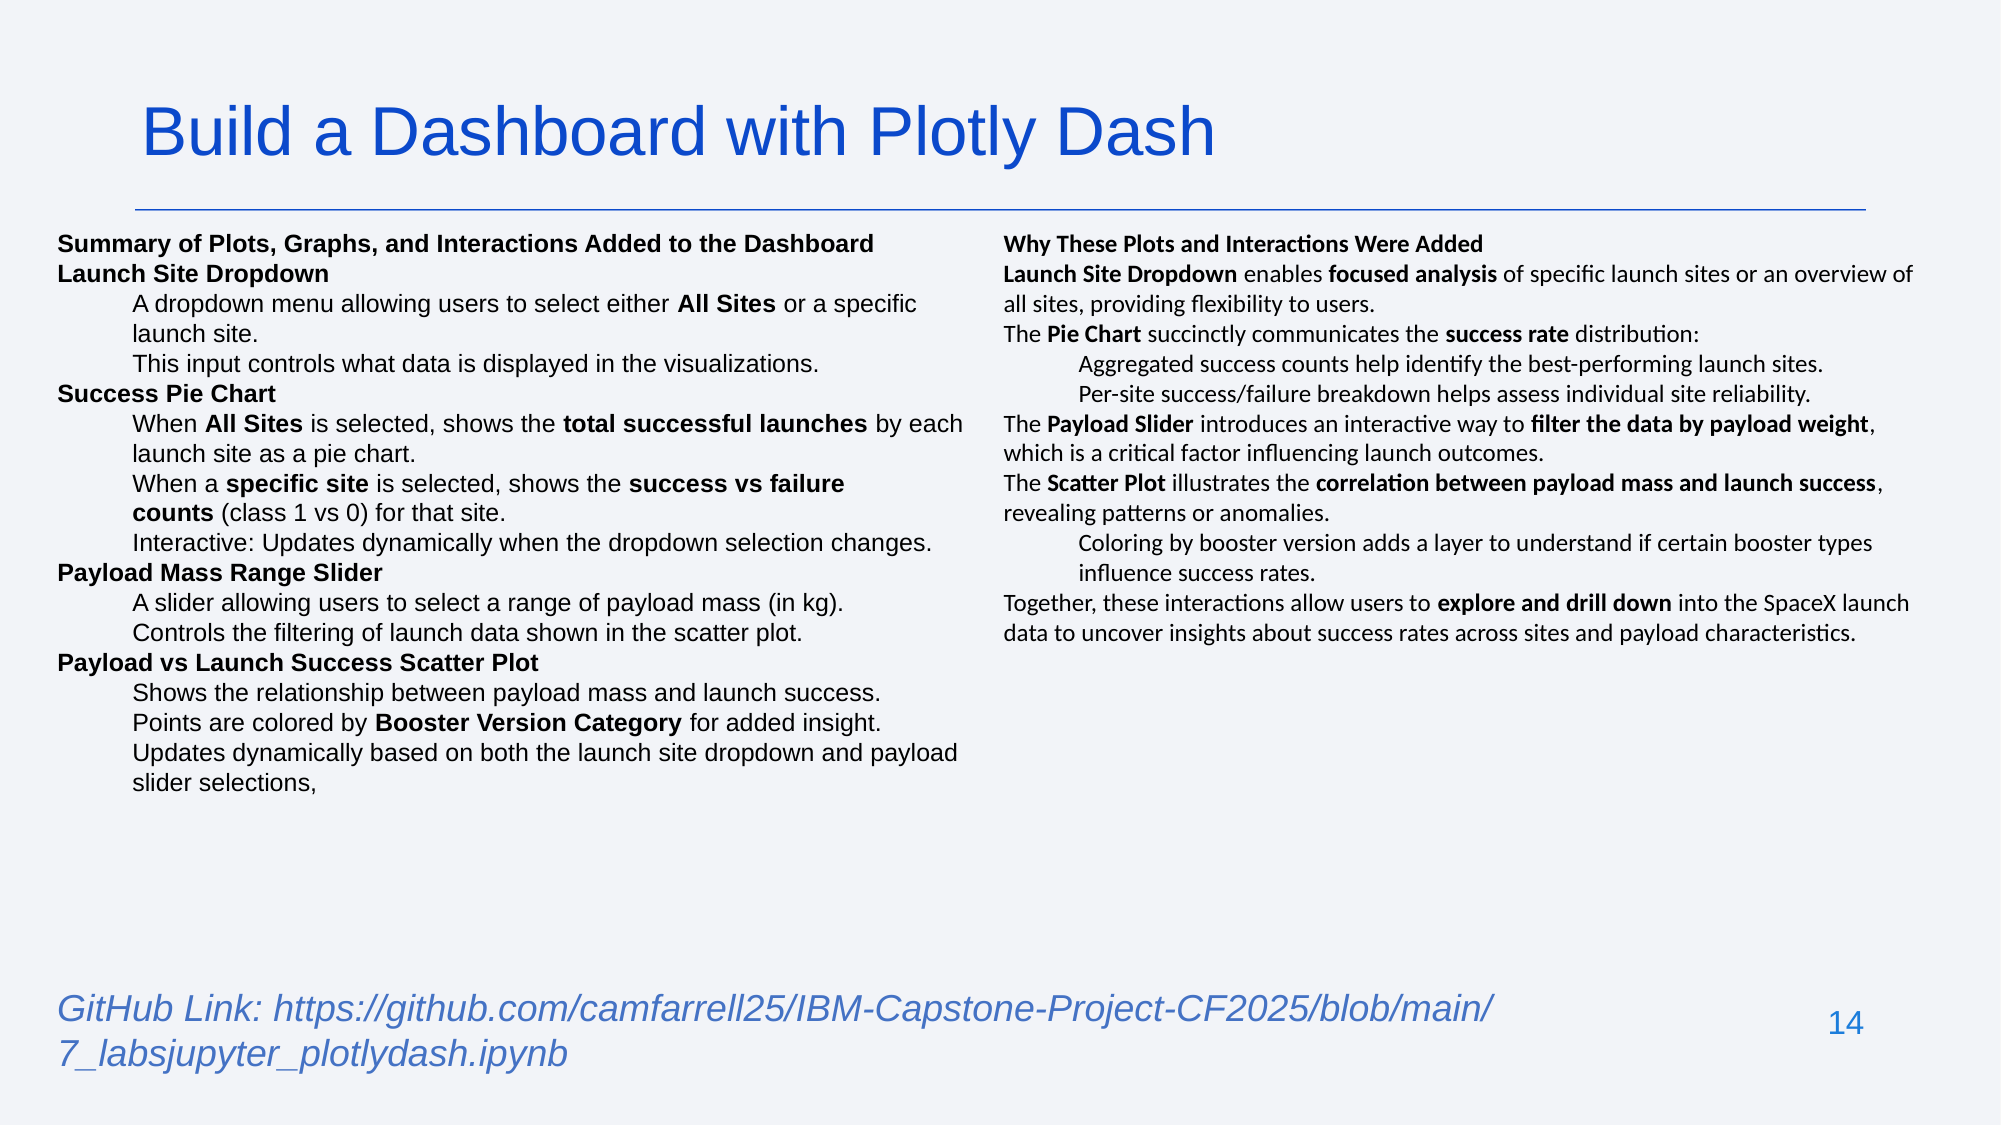

Build a Dashboard with Plotly Dash
Summary of Plots, Graphs, and Interactions Added to the Dashboard
Launch Site Dropdown
A dropdown menu allowing users to select either All Sites or a specific launch site.
This input controls what data is displayed in the visualizations.
Success Pie Chart
When All Sites is selected, shows the total successful launches by each launch site as a pie chart.
When a specific site is selected, shows the success vs failure counts (class 1 vs 0) for that site.
Interactive: Updates dynamically when the dropdown selection changes.
Payload Mass Range Slider
A slider allowing users to select a range of payload mass (in kg).
Controls the filtering of launch data shown in the scatter plot.
Payload vs Launch Success Scatter Plot
Shows the relationship between payload mass and launch success.
Points are colored by Booster Version Category for added insight.
Updates dynamically based on both the launch site dropdown and payload slider selections,
Why These Plots and Interactions Were Added
Launch Site Dropdown enables focused analysis of specific launch sites or an overview of all sites, providing flexibility to users.
The Pie Chart succinctly communicates the success rate distribution:
Aggregated success counts help identify the best-performing launch sites.
Per-site success/failure breakdown helps assess individual site reliability.
The Payload Slider introduces an interactive way to filter the data by payload weight, which is a critical factor influencing launch outcomes.
The Scatter Plot illustrates the correlation between payload mass and launch success, revealing patterns or anomalies.
Coloring by booster version adds a layer to understand if certain booster types influence success rates.
Together, these interactions allow users to explore and drill down into the SpaceX launch data to uncover insights about success rates across sites and payload characteristics.

GitHub Link: https://github.com/camfarrell25/IBM-Capstone-Project-CF2025/blob/main/7_labsjupyter_plotlydash.ipynb
14